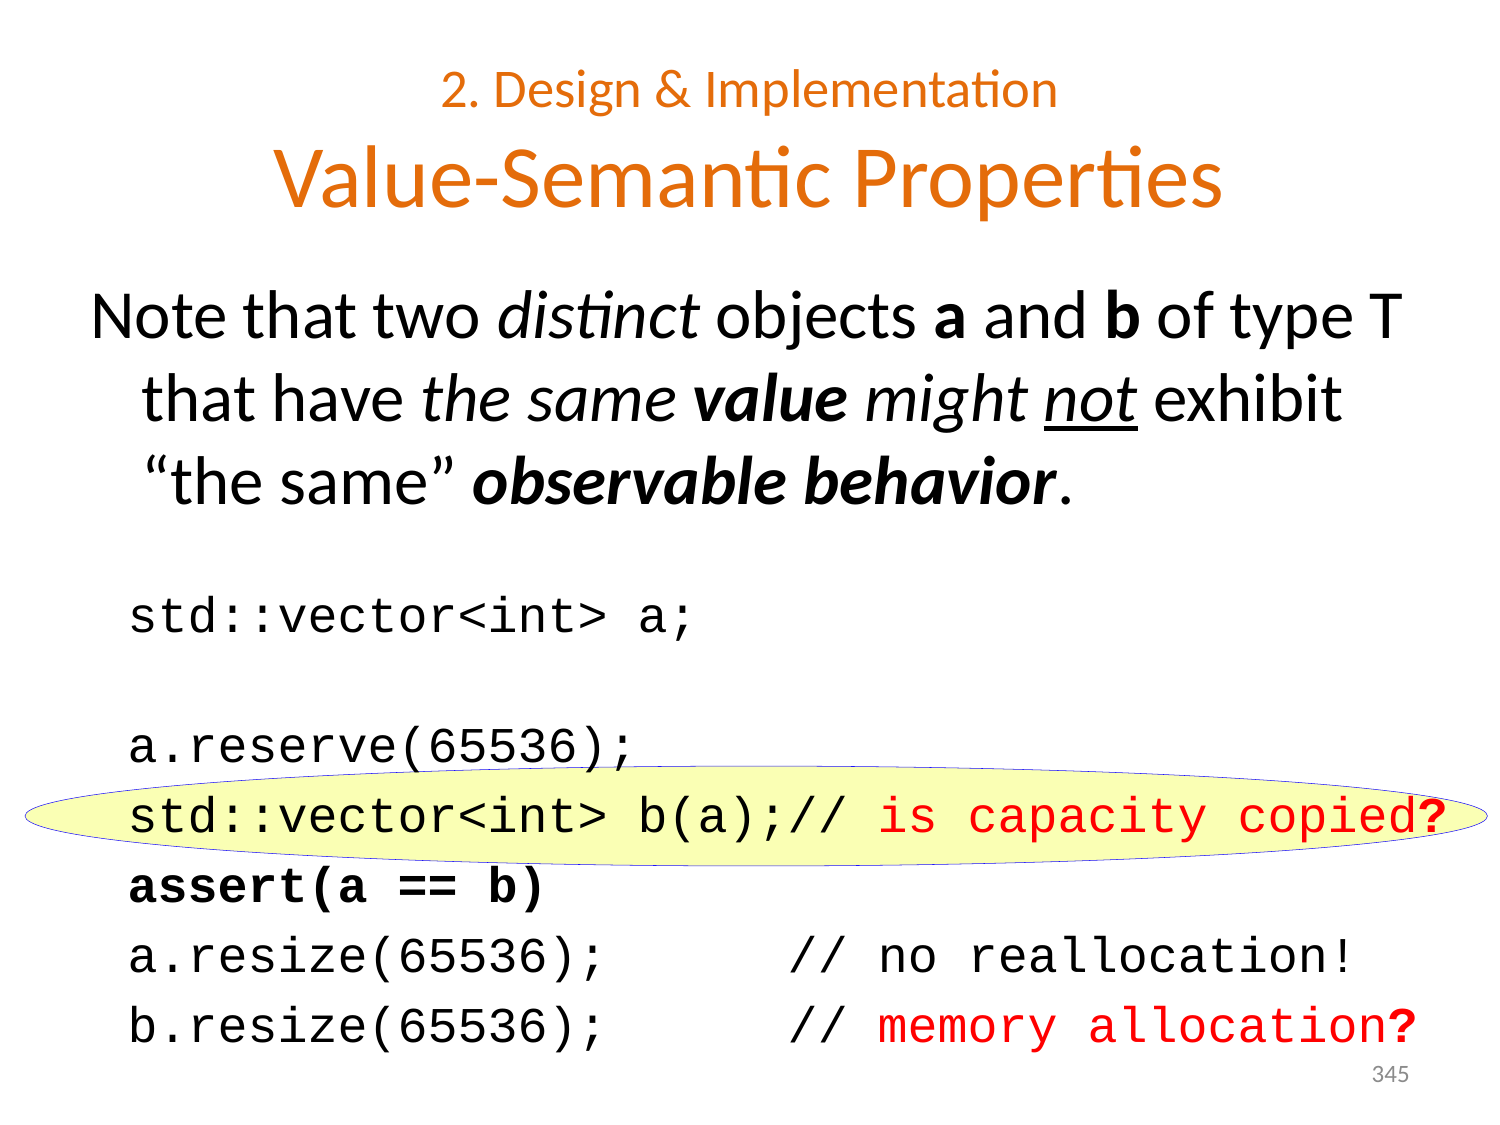

# 2. Design & Implementation Value-Semantic Properties
Note that two distinct objects a and b of type T that have the same value might not exhibit “the same” observable behavior.
                      However
If a and b initially have the same value, and
the same operation is applied to each object, then
(absent any exceptions or undefined behavior)

std::vector<int> a;
a.reserve(65536);
std::vector<int> b(a);// is capacity copied?
assert(a == b)
a.resize(65536);      // no reallocation!
b.resize(65536);      // memory allocation?

345